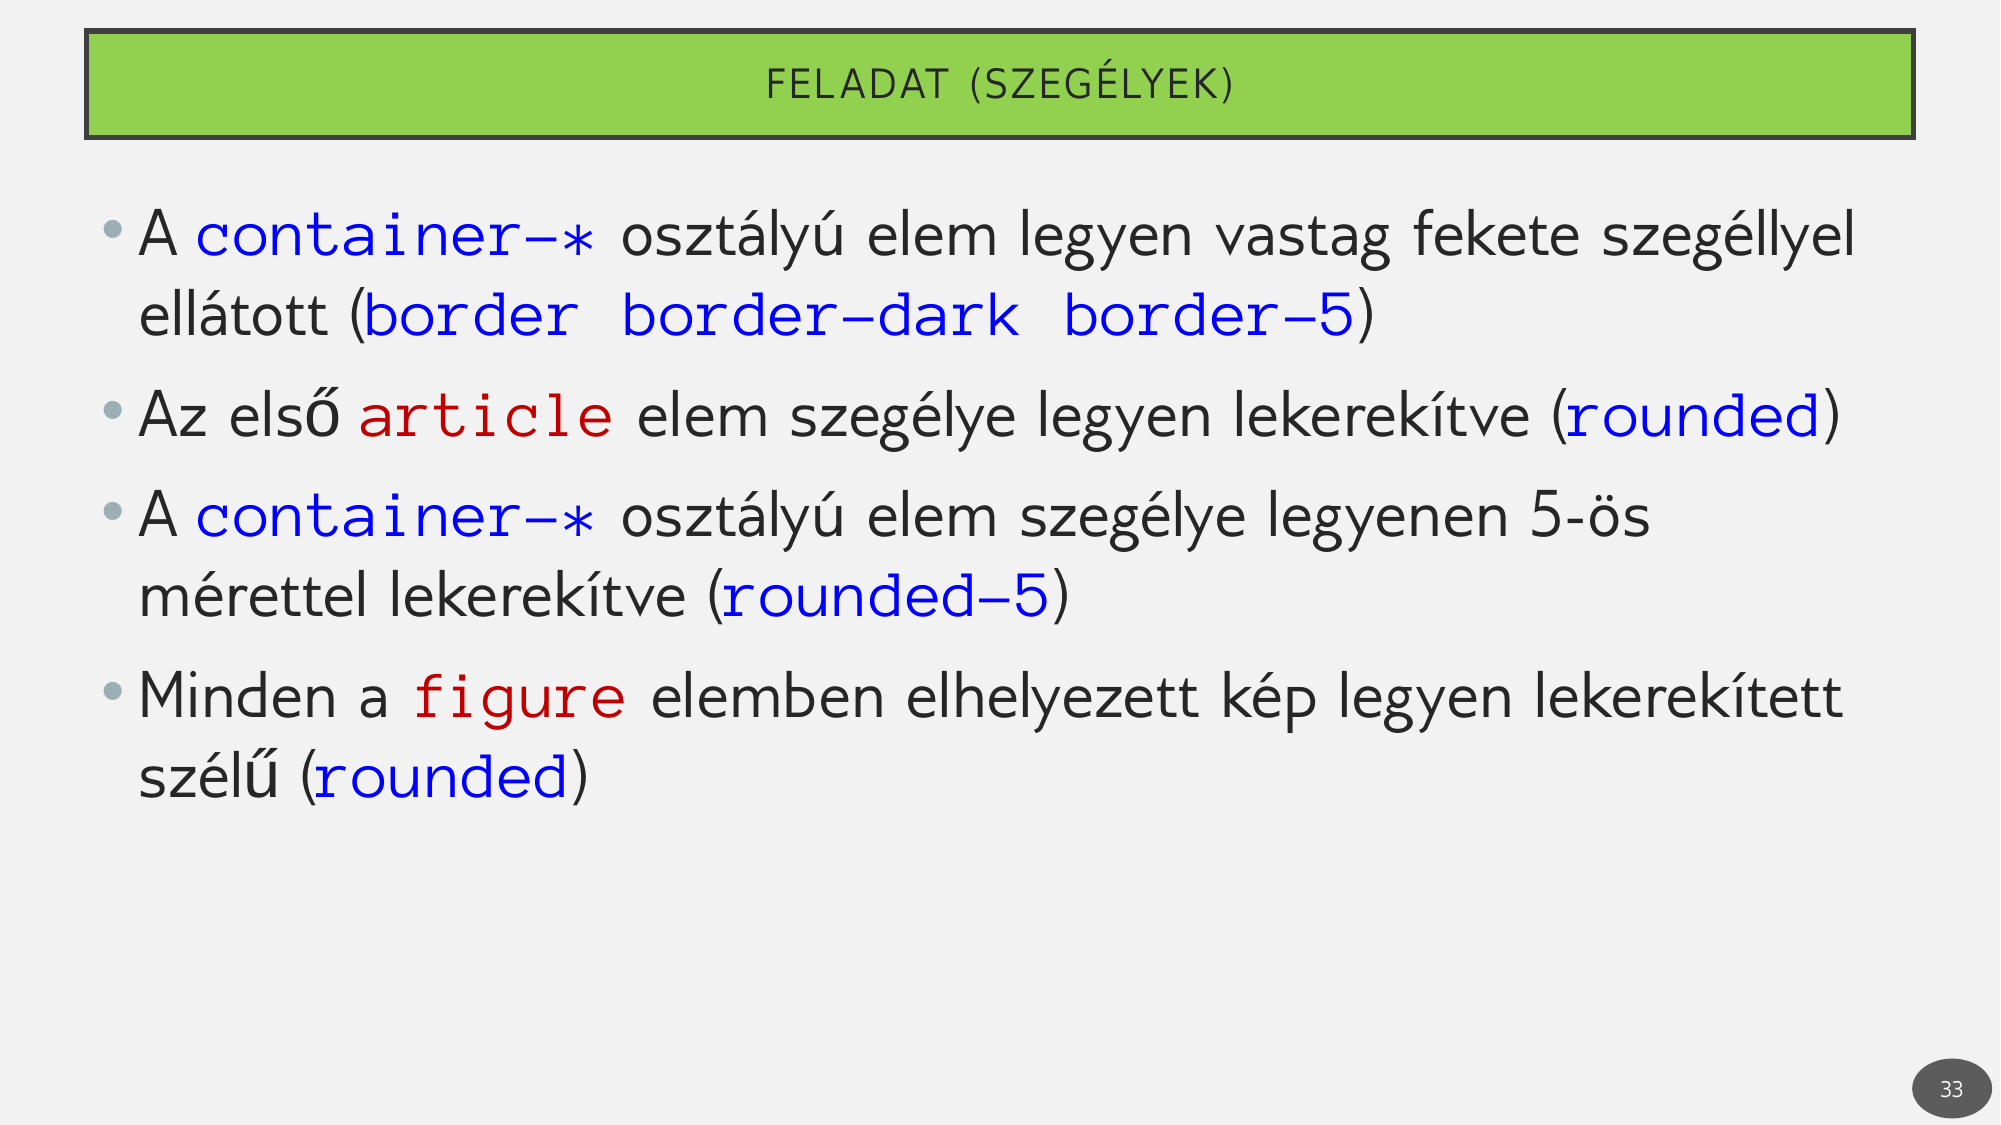

# Feladat (szegélyek)
A container-* osztályú elem legyen vastag fekete szegéllyel ellátott (border border-dark border-5)
Az első article elem szegélye legyen lekerekítve (rounded)
A container-* osztályú elem szegélye legyenen 5-ös mérettel lekerekítve (rounded-5)
Minden a figure elemben elhelyezett kép legyen lekerekített szélű (rounded)
33